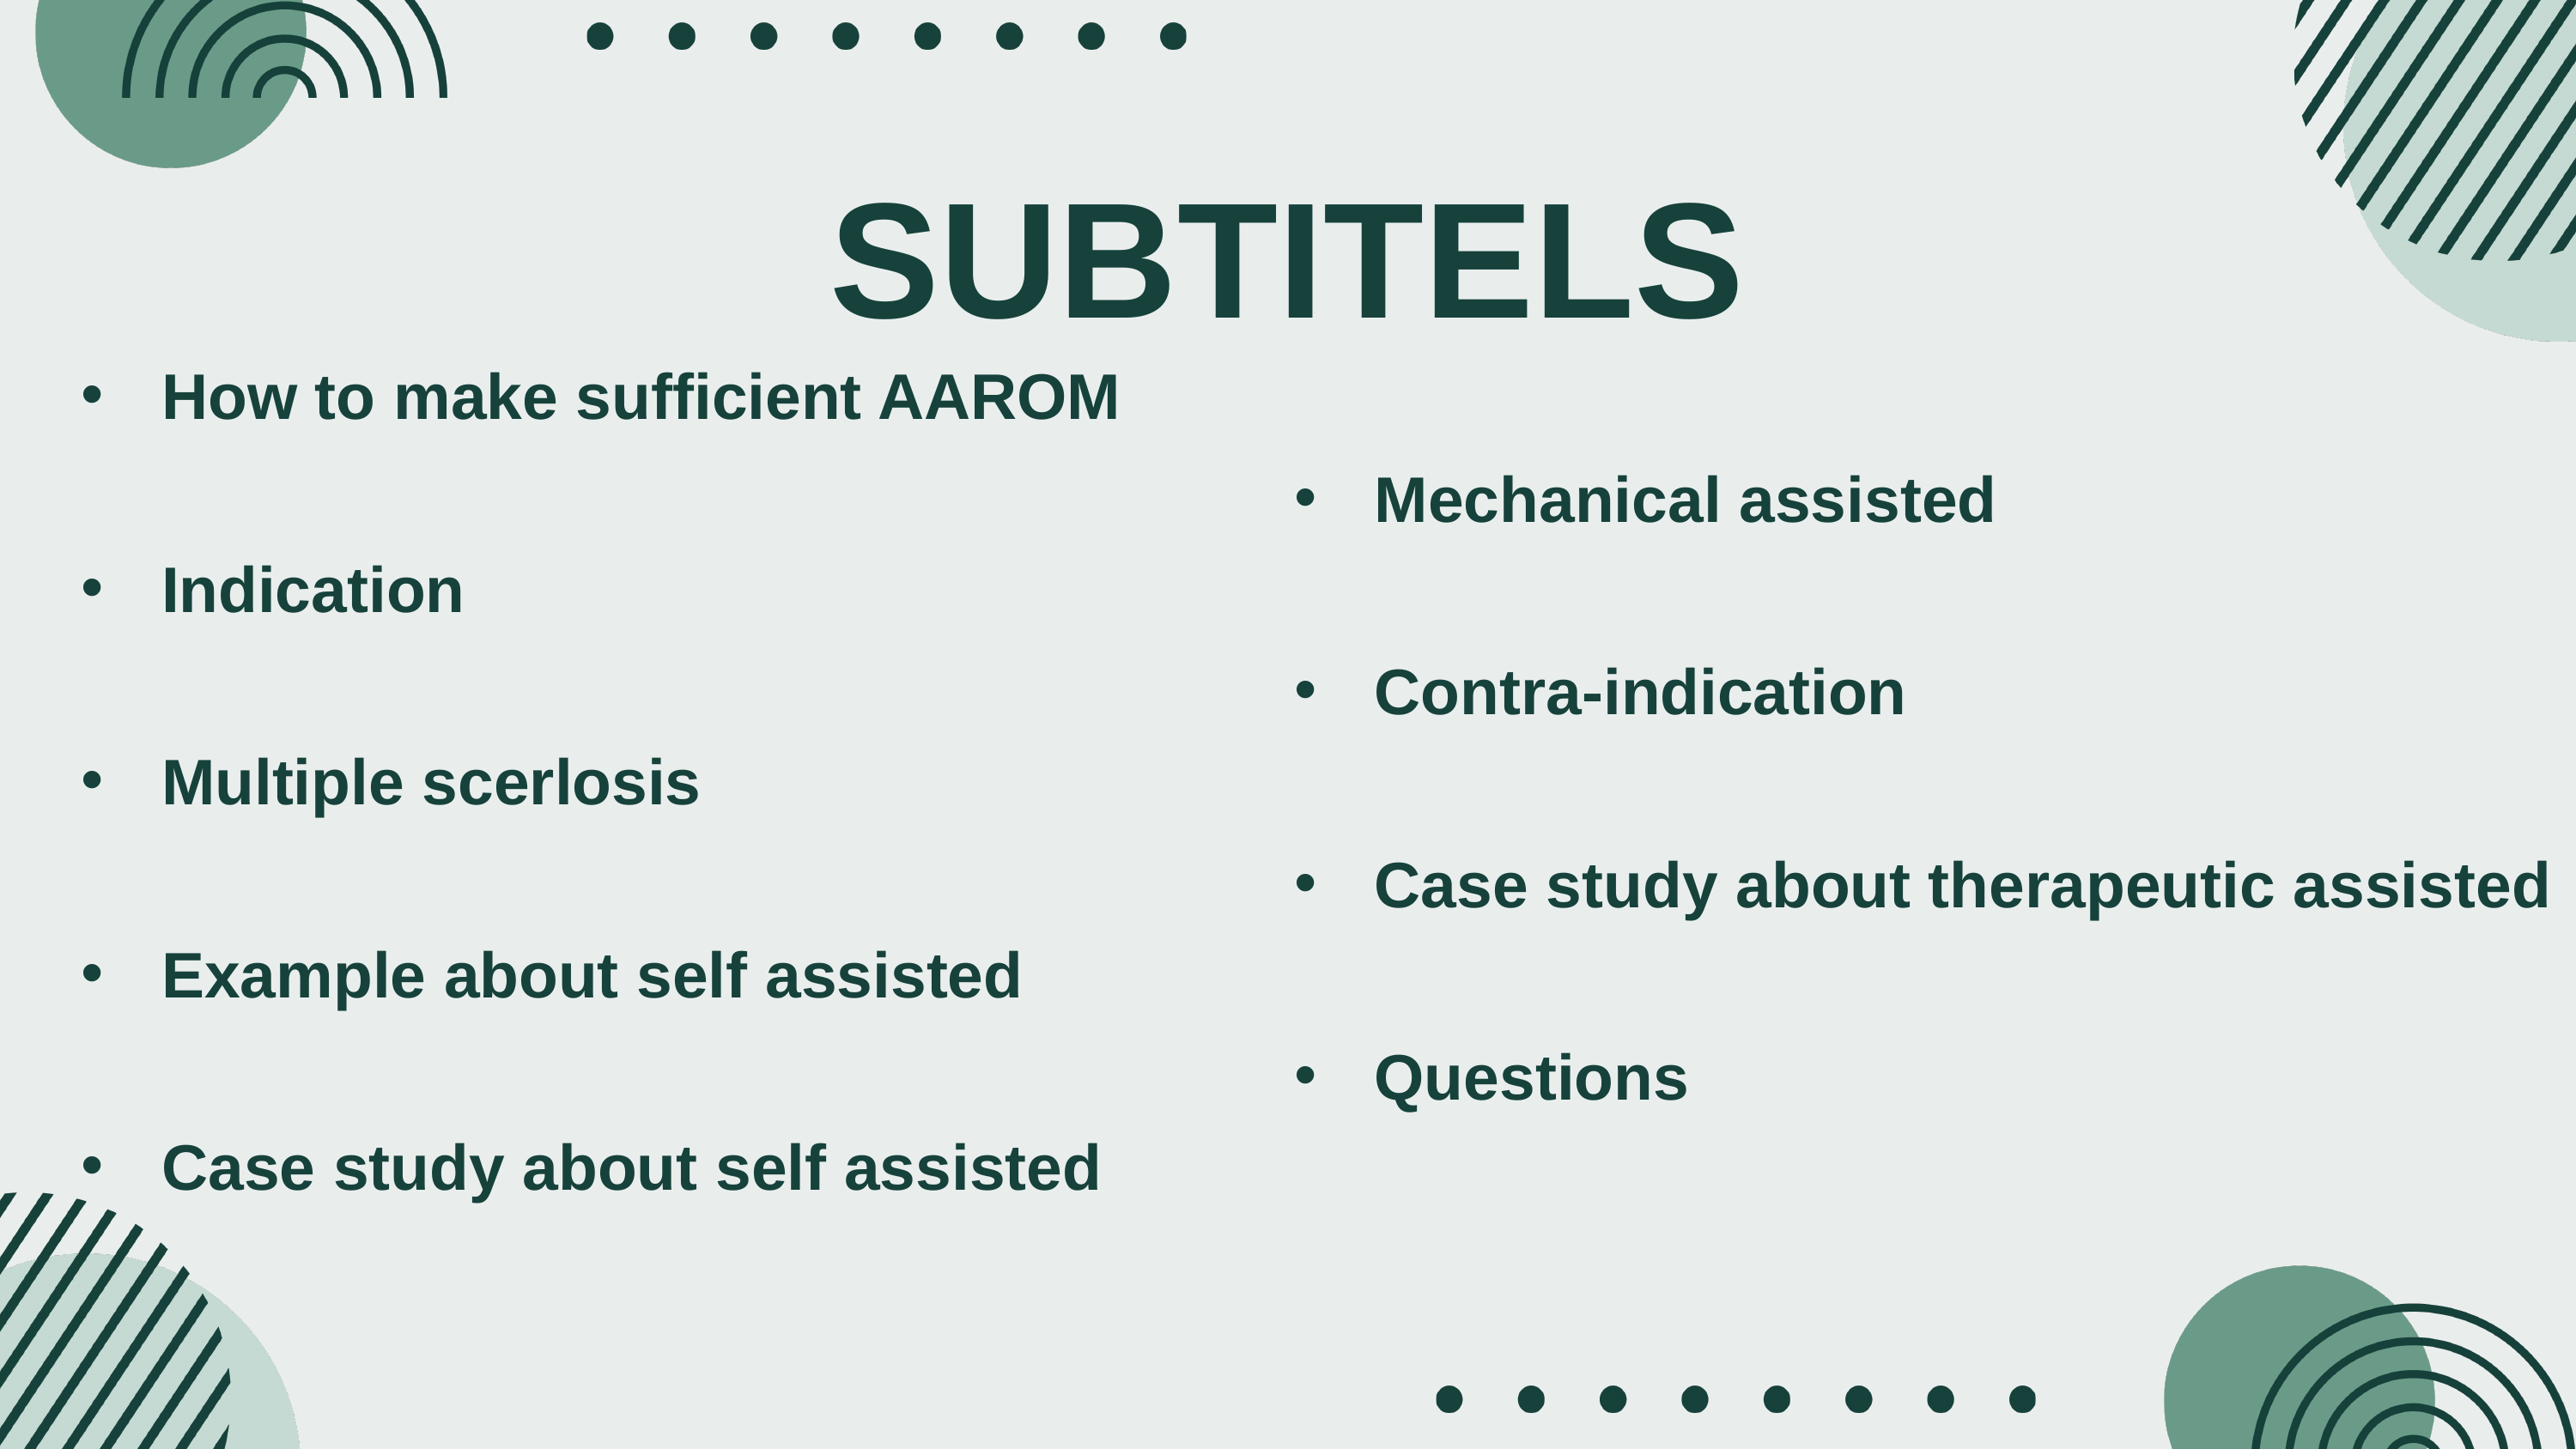

SUBTITELS
How to make sufficient AAROM
Indication
Multiple scerlosis
Example about self assisted
Case study about self assisted

Mechanical assisted
Contra-indication
Case study about therapeutic assisted
Questions